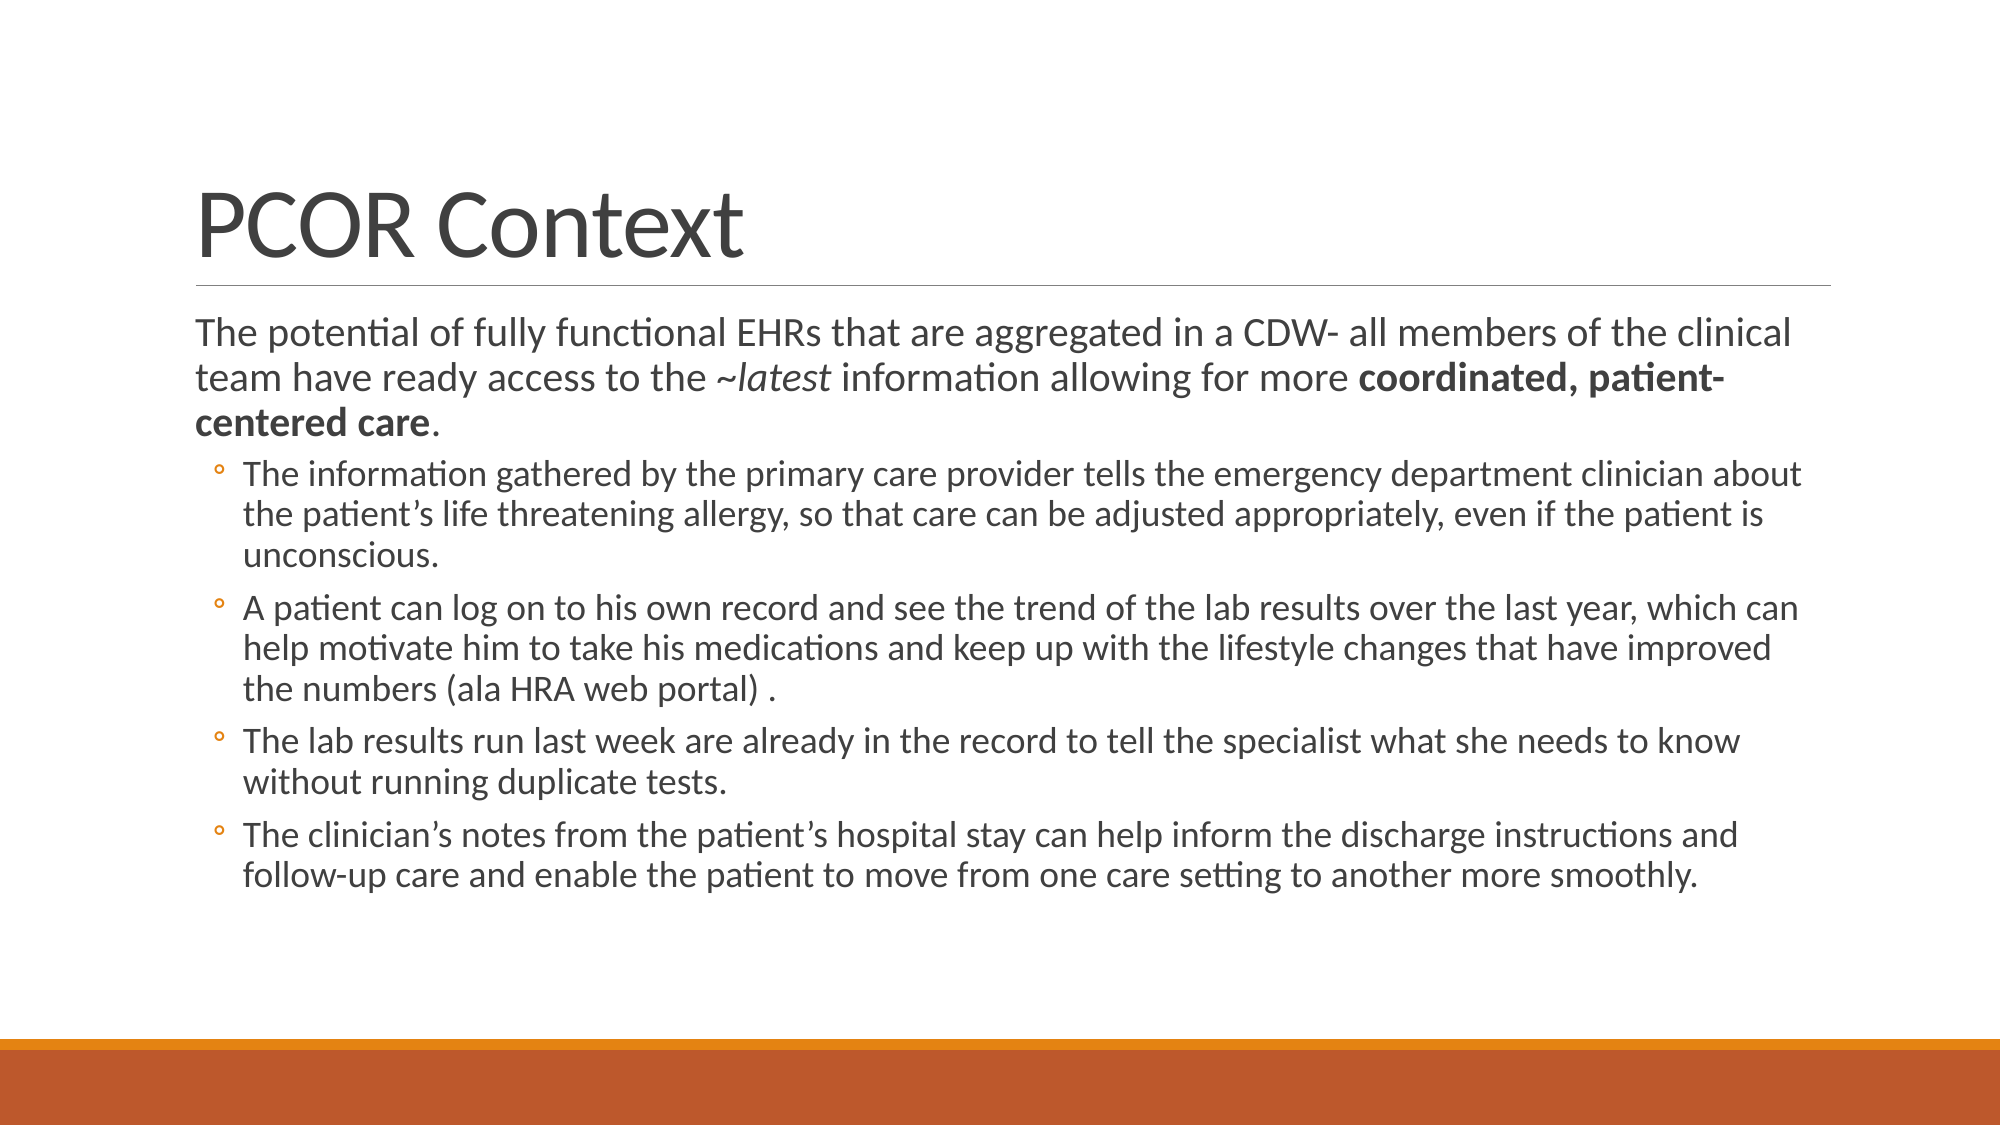

# PCOR Context
The potential of fully functional EHRs that are aggregated in a CDW- all members of the clinical team have ready access to the ~latest information allowing for more coordinated, patient-centered care.
The information gathered by the primary care provider tells the emergency department clinician about the patient’s life threatening allergy, so that care can be adjusted appropriately, even if the patient is unconscious.
A patient can log on to his own record and see the trend of the lab results over the last year, which can help motivate him to take his medications and keep up with the lifestyle changes that have improved the numbers (ala HRA web portal) .
The lab results run last week are already in the record to tell the specialist what she needs to know without running duplicate tests.
The clinician’s notes from the patient’s hospital stay can help inform the discharge instructions and follow-up care and enable the patient to move from one care setting to another more smoothly.